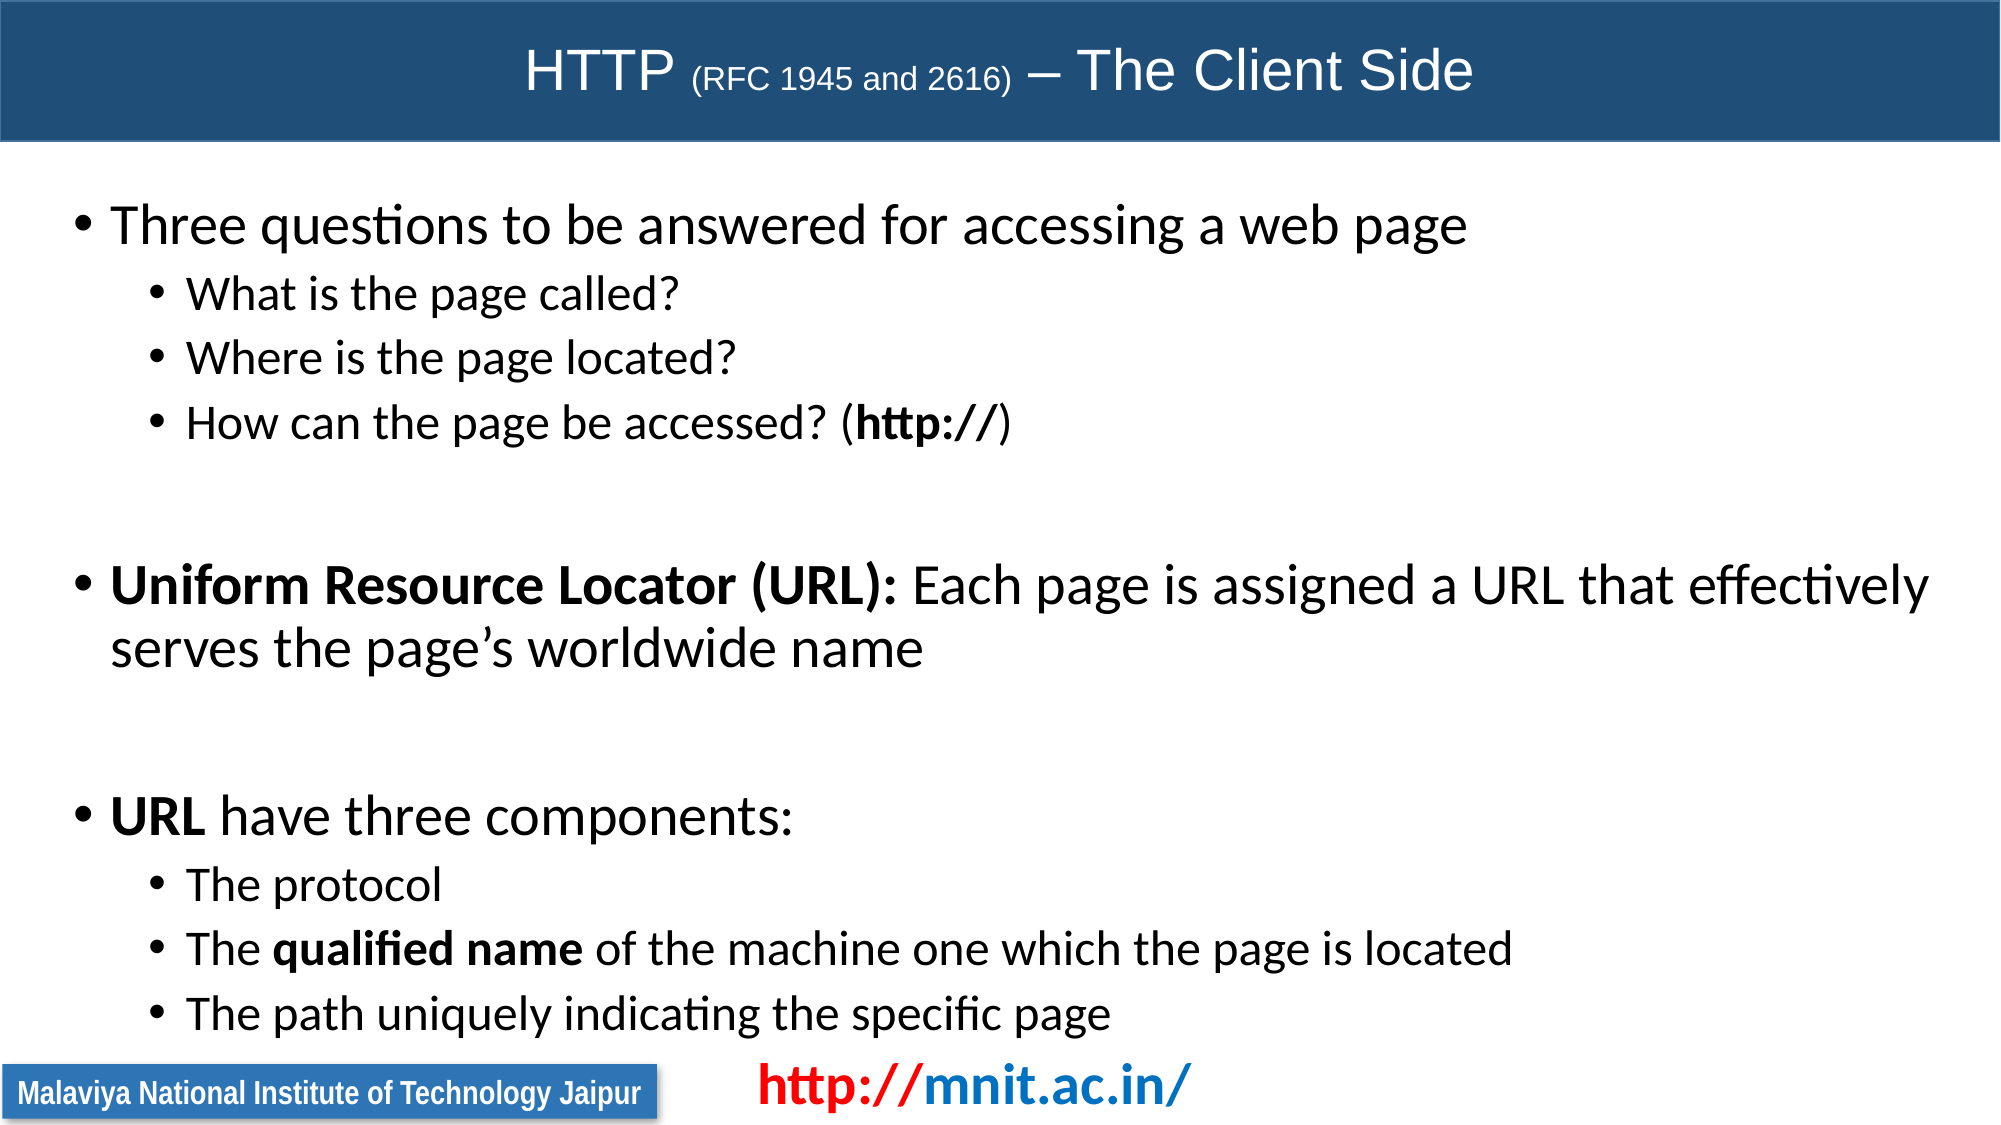

# HTTP (RFC 1945 and 2616) – The Client Side
Three questions to be answered for accessing a web page
What is the page called?
Where is the page located?
How can the page be accessed? (http://)

Uniform Resource Locator (URL): Each page is assigned a URL that effectively serves the page’s worldwide name

URL have three components:
The protocol
The qualified name of the machine one which the page is located
The path uniquely indicating the specific page
http://mnit.ac.in/